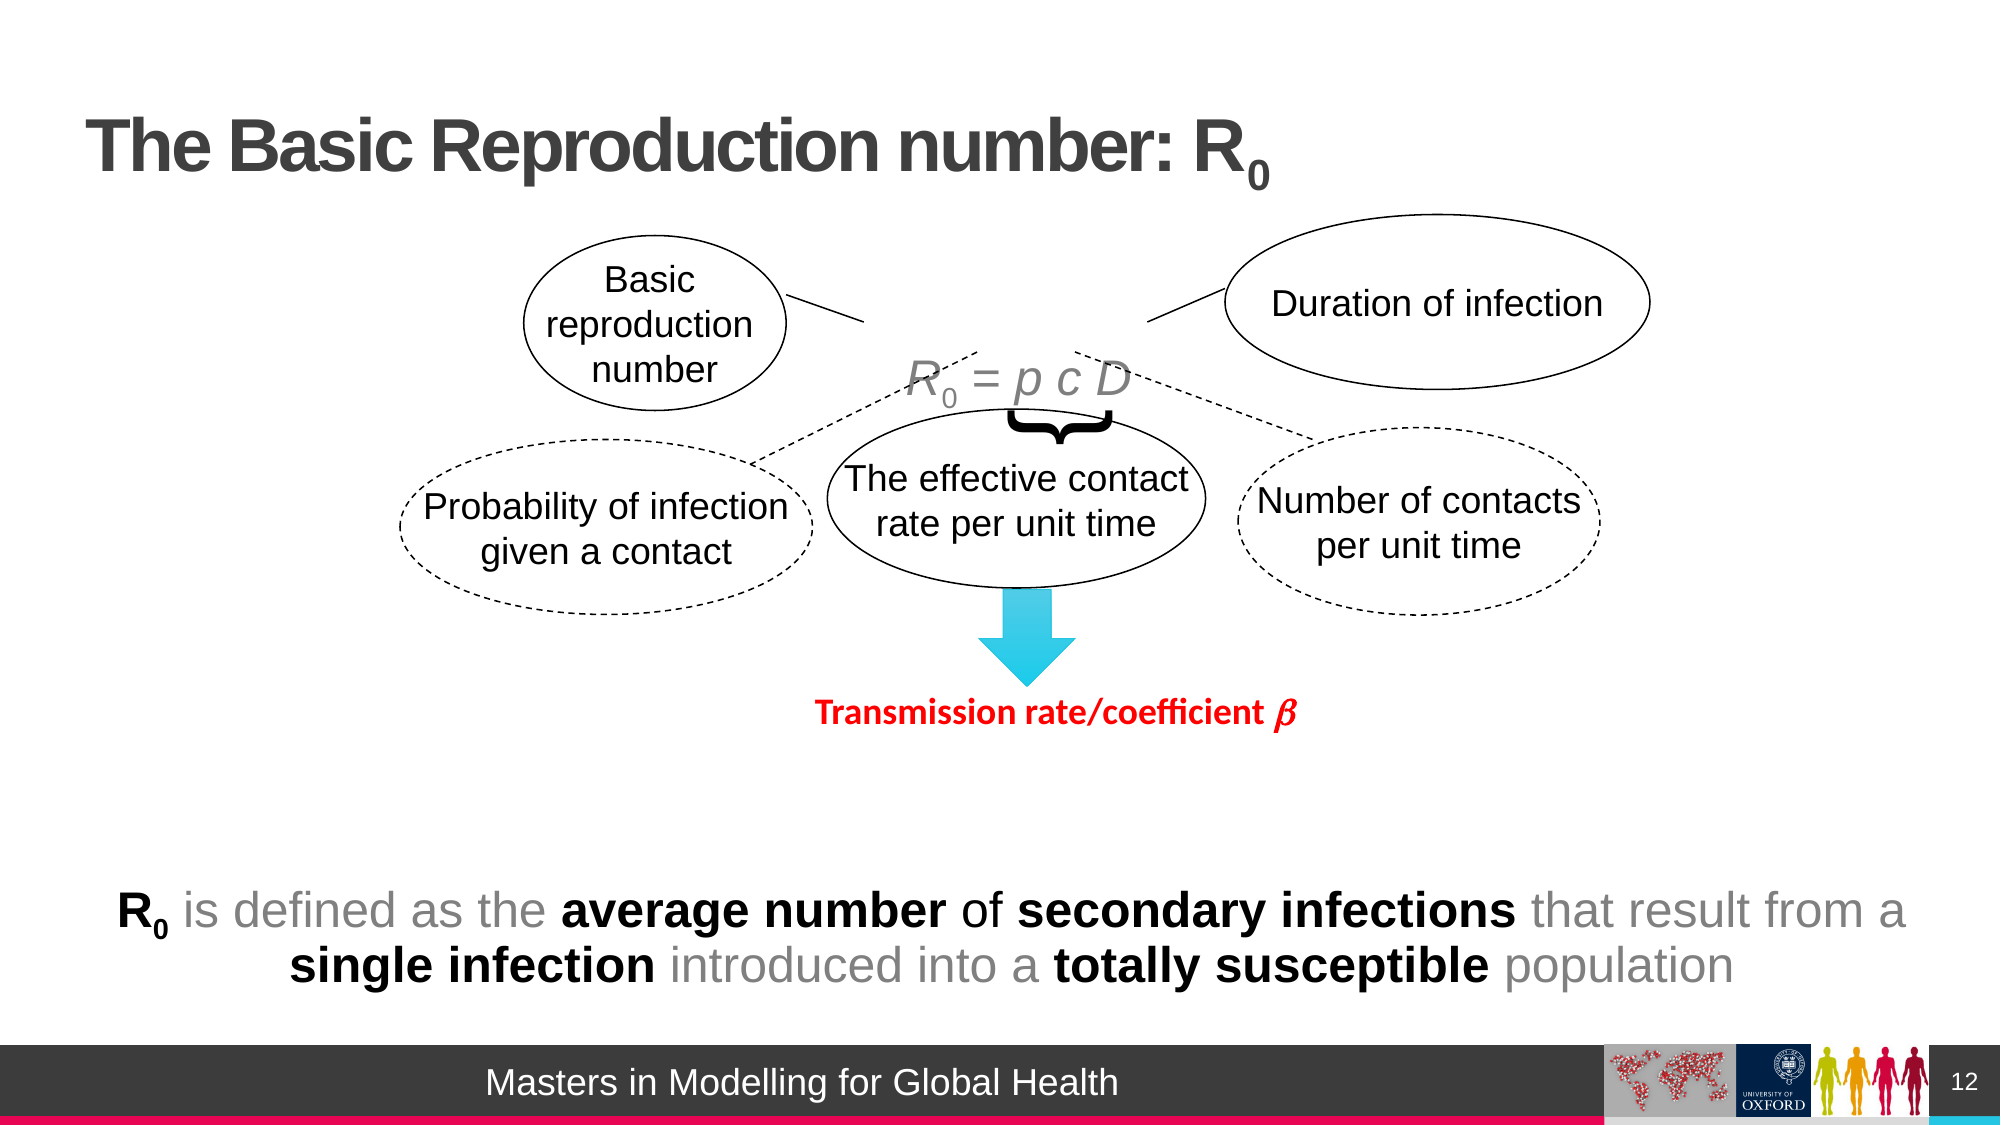

# The Basic Reproduction number: R0
Duration of infection
Basic
reproduction
number

 R0 = p c D

R0 is defined as the average number of secondary infections that result from a single infection introduced into a totally susceptible population

{

 The effective contact
rate per unit time
Number of contacts
per unit time
Probability of infection
given a contact

Transmission rate/coefficient β
12